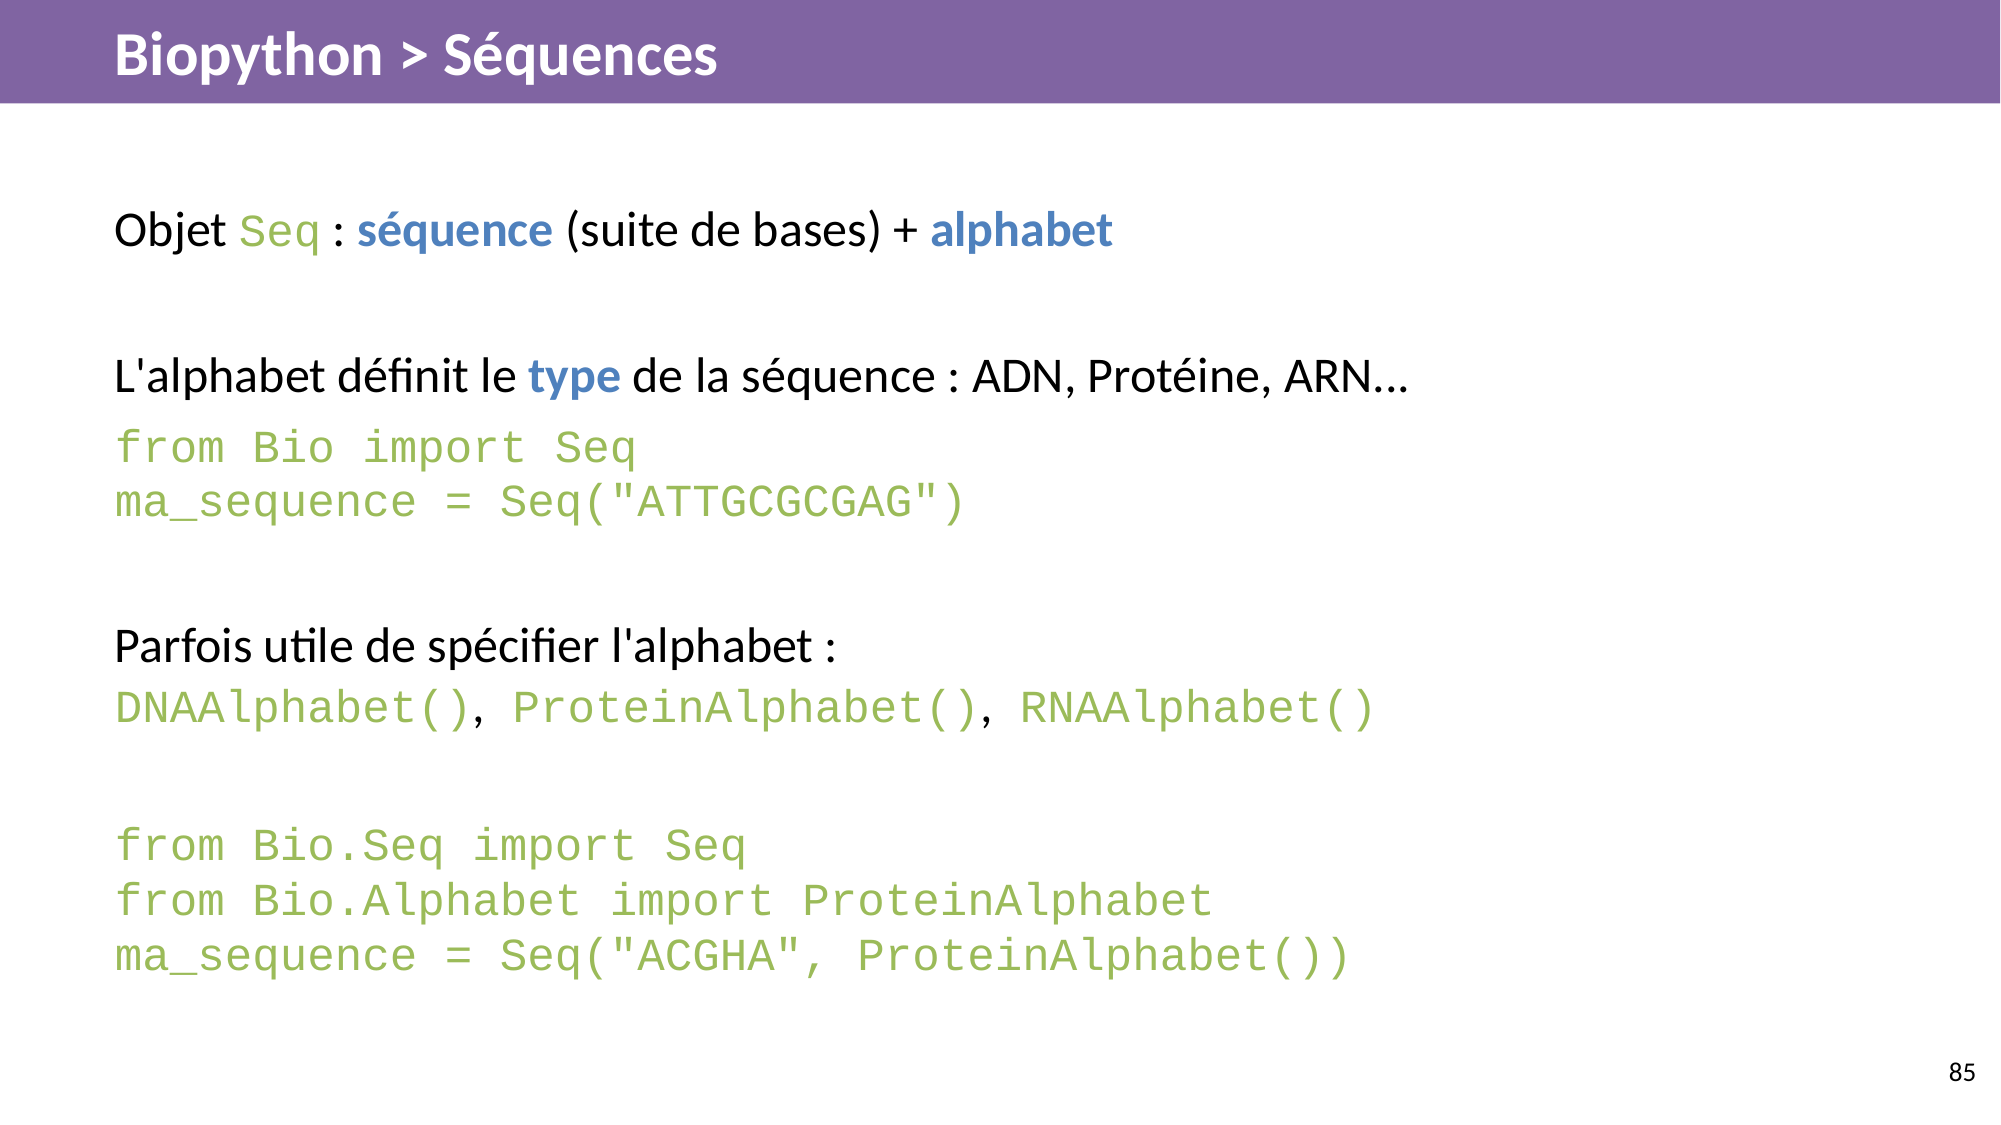

# Biopython > Séquences
Objet Seq : séquence (suite de bases) + alphabet

L'alphabet définit le type de la séquence : ADN, Protéine, ARN...
from Bio import Seq
ma_sequence = Seq("ATTGCGCGAG")

Parfois utile de spécifier l'alphabet :
DNAAlphabet(), ProteinAlphabet(), RNAAlphabet()

from Bio.Seq import Seq
from Bio.Alphabet import ProteinAlphabet
ma_sequence = Seq("ACGHA", ProteinAlphabet())
85